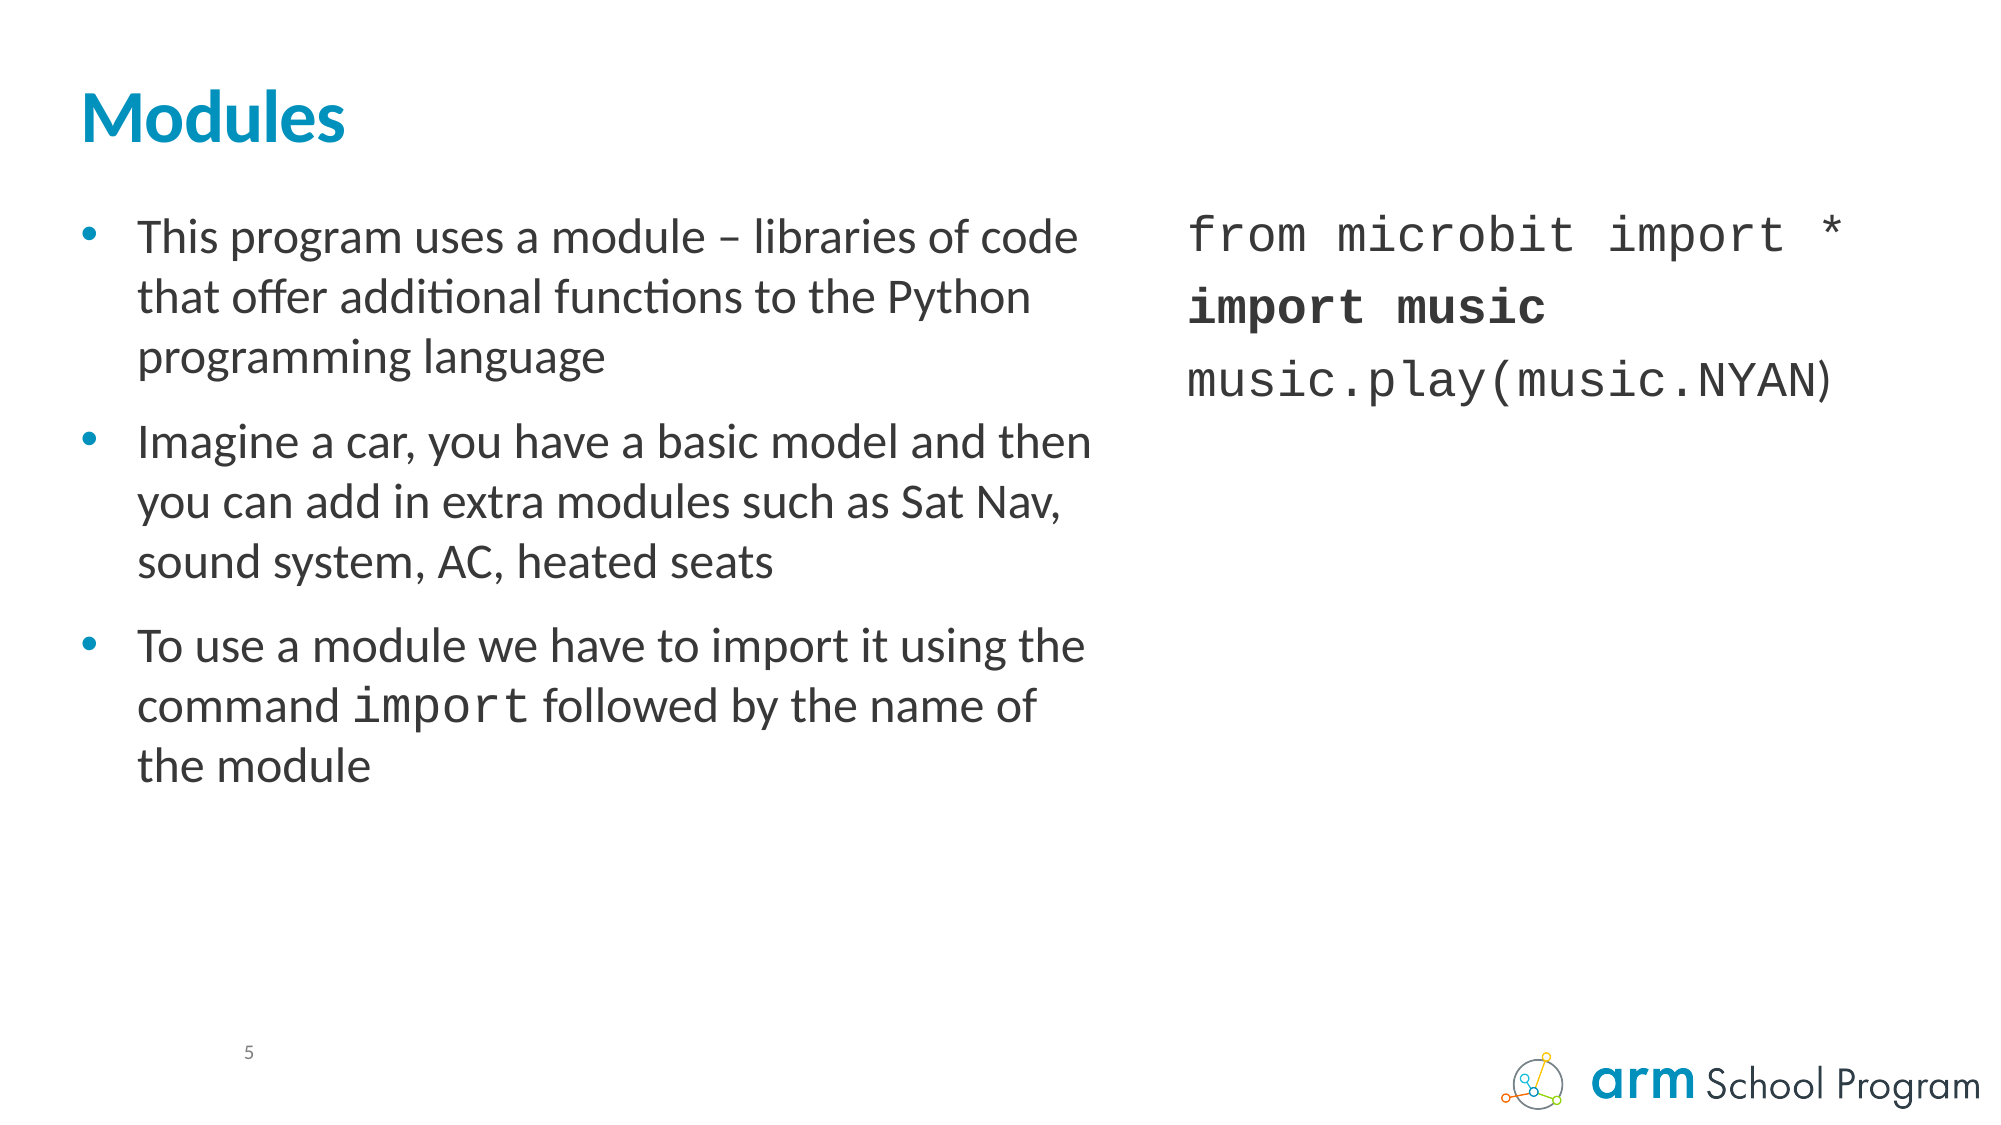

# Modules
from microbit import *
import music
music.play(music.NYAN)

This program uses a module – libraries of code that offer additional functions to the Python programming language
Imagine a car, you have a basic model and then you can add in extra modules such as Sat Nav, sound system, AC, heated seats
To use a module we have to import it using the command import followed by the name of the module